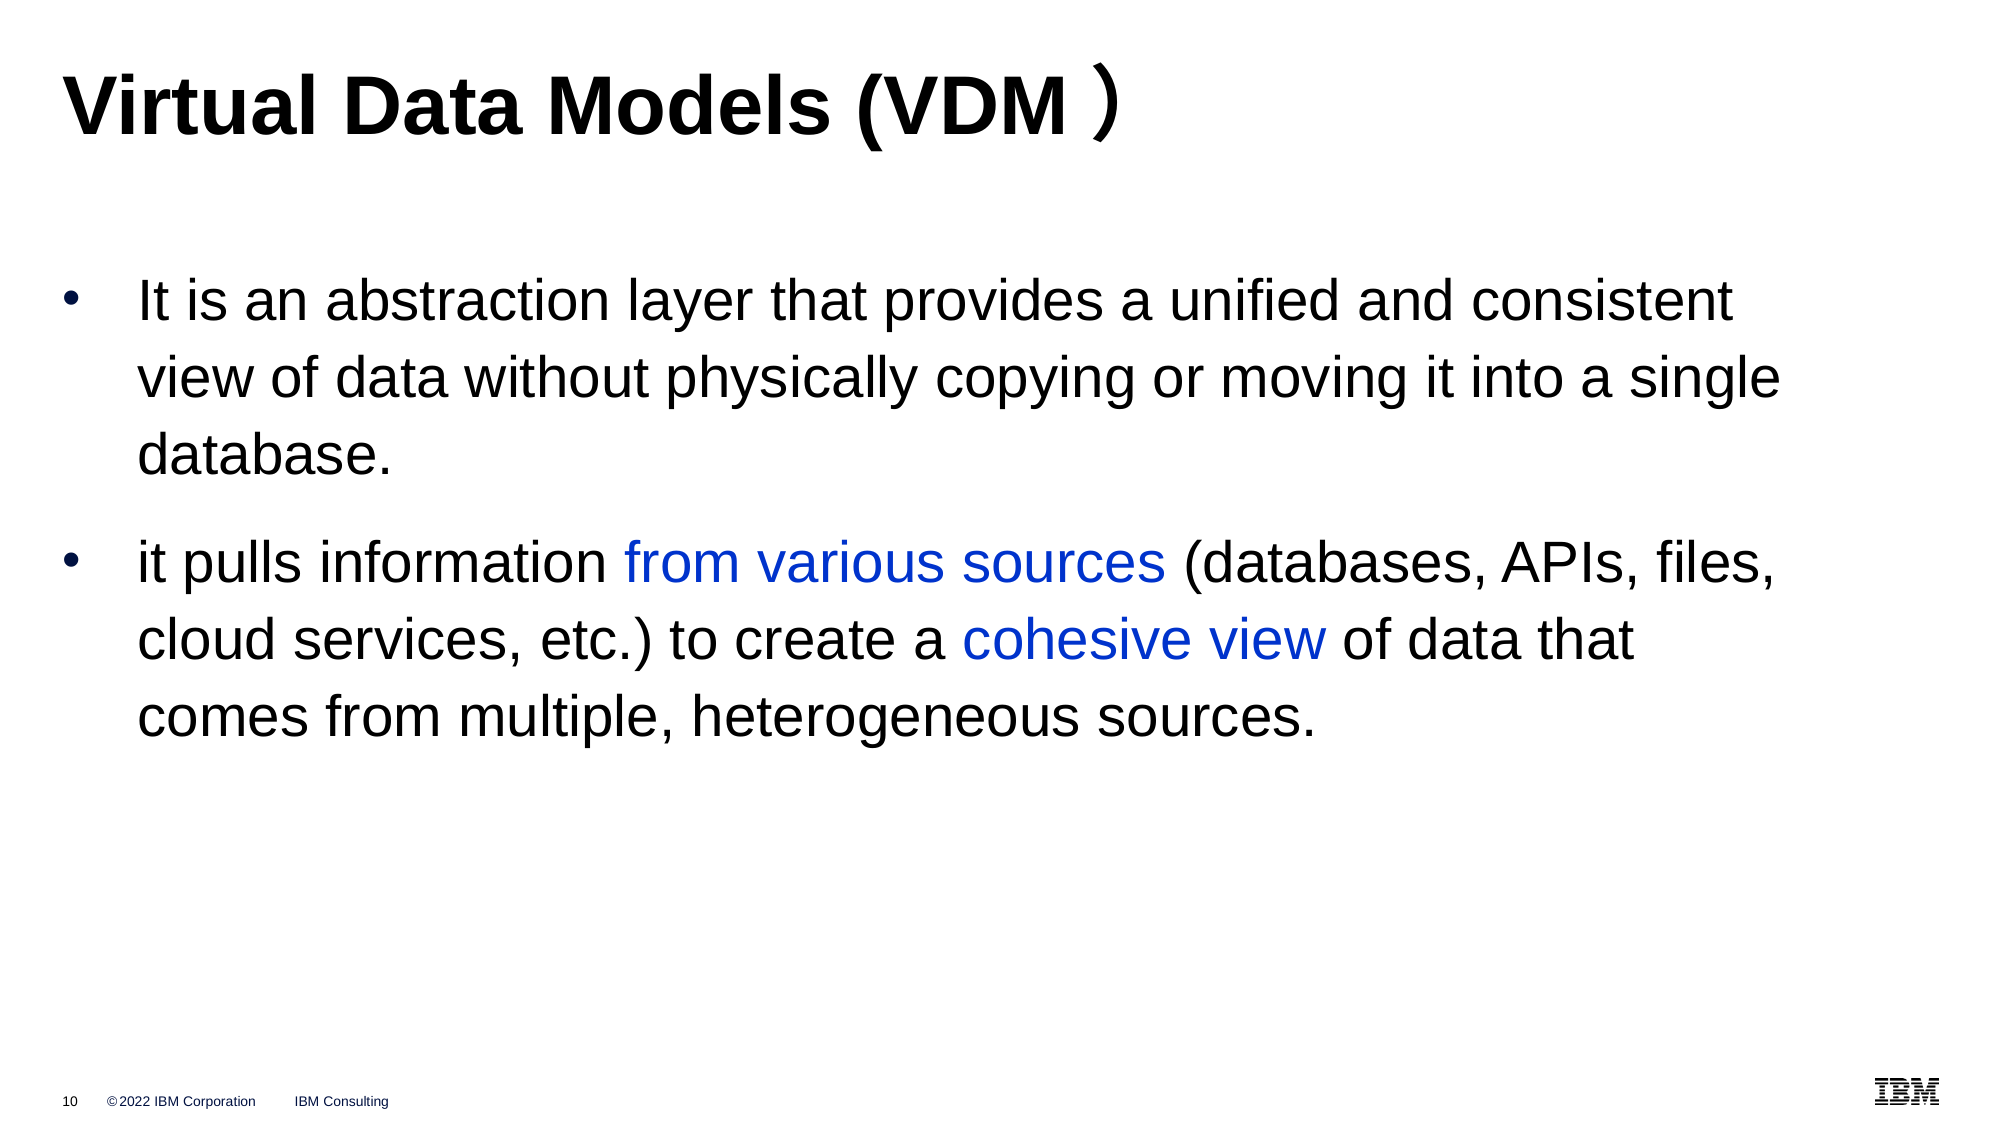

# Virtual Data Models (VDM）
It is an abstraction layer that provides a unified and consistent view of data without physically copying or moving it into a single database.
it pulls information from various sources (databases, APIs, files, cloud services, etc.) to create a cohesive view of data that comes from multiple, heterogeneous sources.